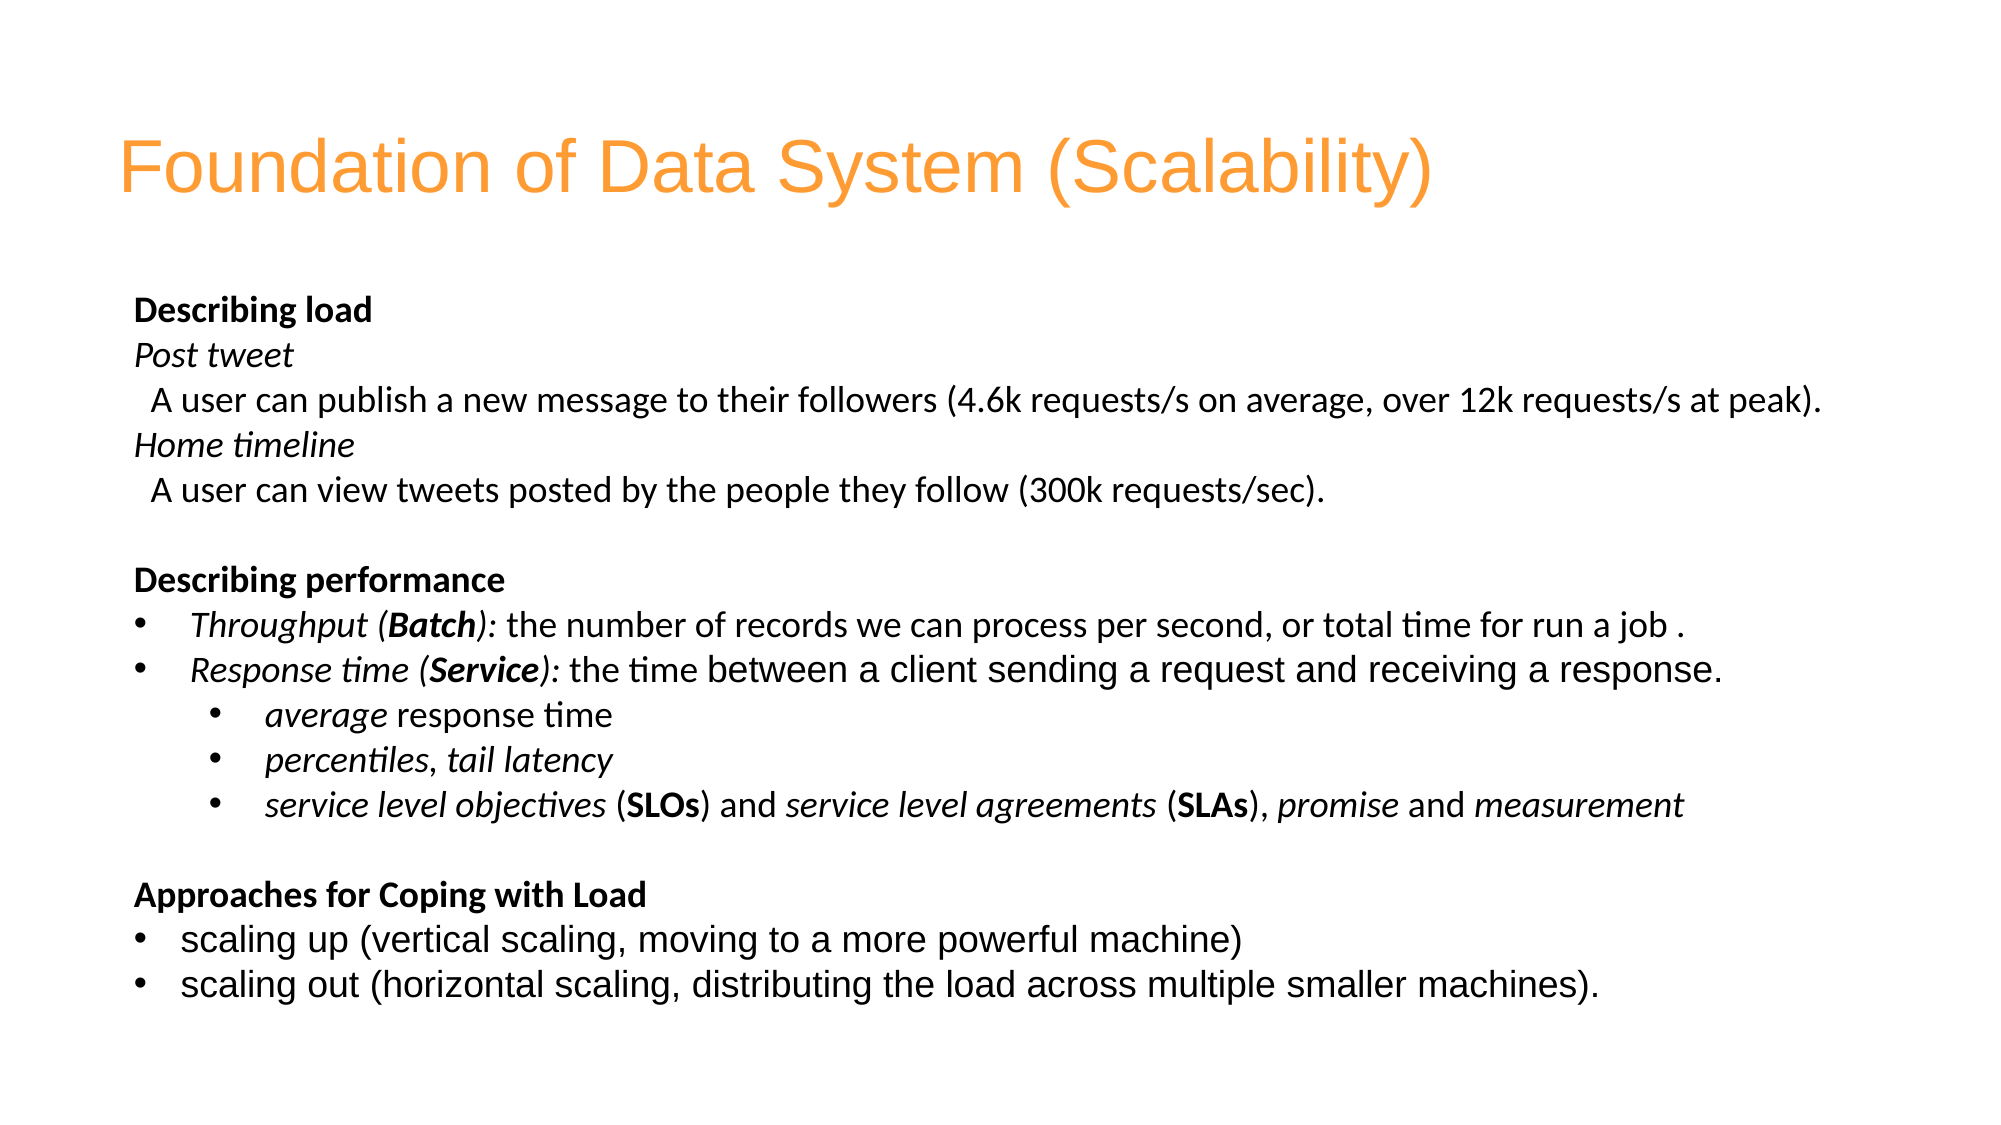

# Foundation of Data System (Scalability)
Describing load
Post tweet
  A user can publish a new message to their followers (4.6k requests/s on average, over 12k requests/s at peak).
Home timeline
  A user can view tweets posted by the people they follow (300k requests/sec).

Describing performance
Throughput (Batch): the number of records we can process per second, or total time for run a job .
Response time (Service): the time between a client sending a request and receiving a response.
average response time
percentiles, tail latency
service level objectives (SLOs) and service level agreements (SLAs), promise and measurement

Approaches for Coping with Load
scaling up (vertical scaling, moving to a more powerful machine)
scaling out (horizontal scaling, distributing the load across multiple smaller machines).